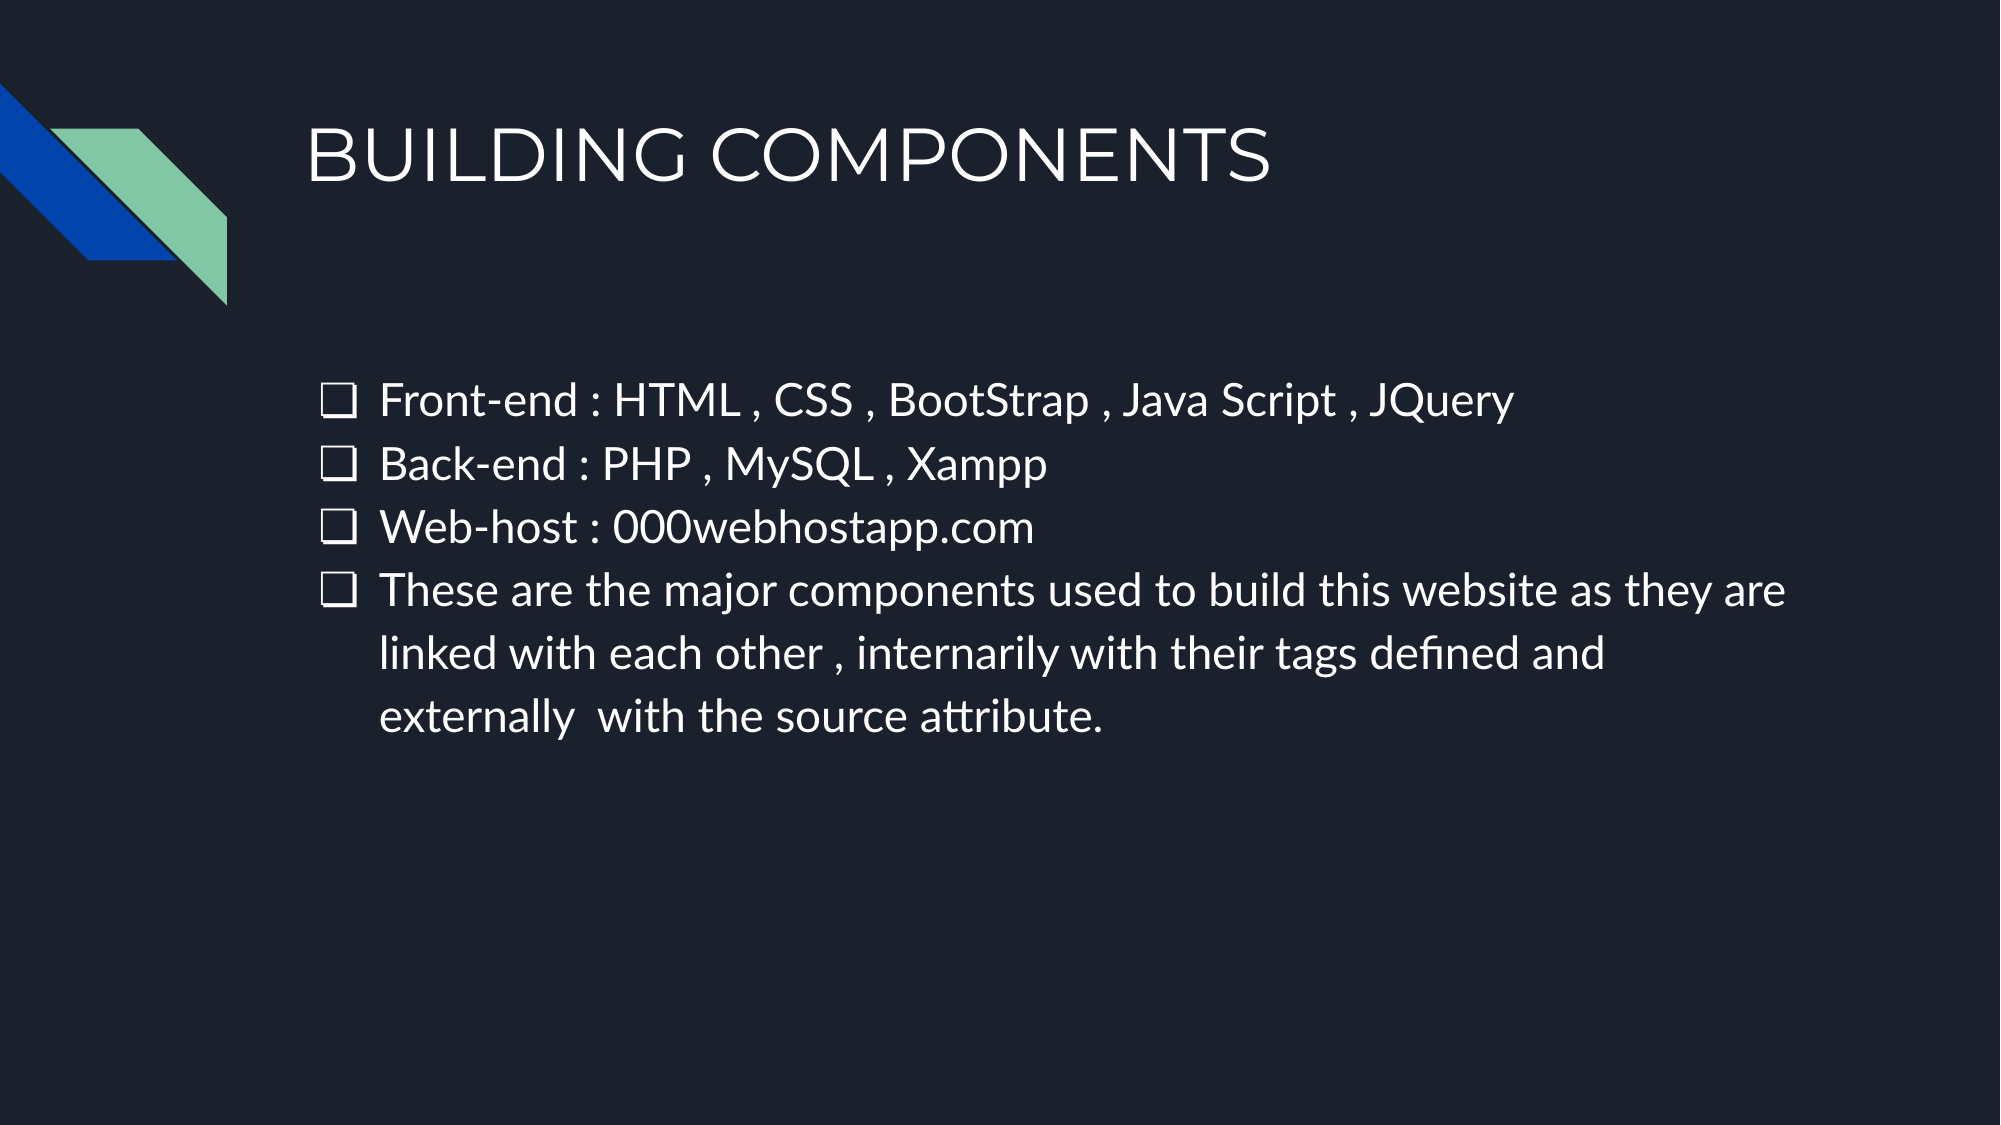

# BUILDING COMPONENTS
Front-end : HTML , CSS , BootStrap , Java Script , JQuery
Back-end : PHP , MySQL , Xampp
Web-host : 000webhostapp.com
These are the major components used to build this website as they are linked with each other , internarily with their tags defined and externally  with the source attribute.